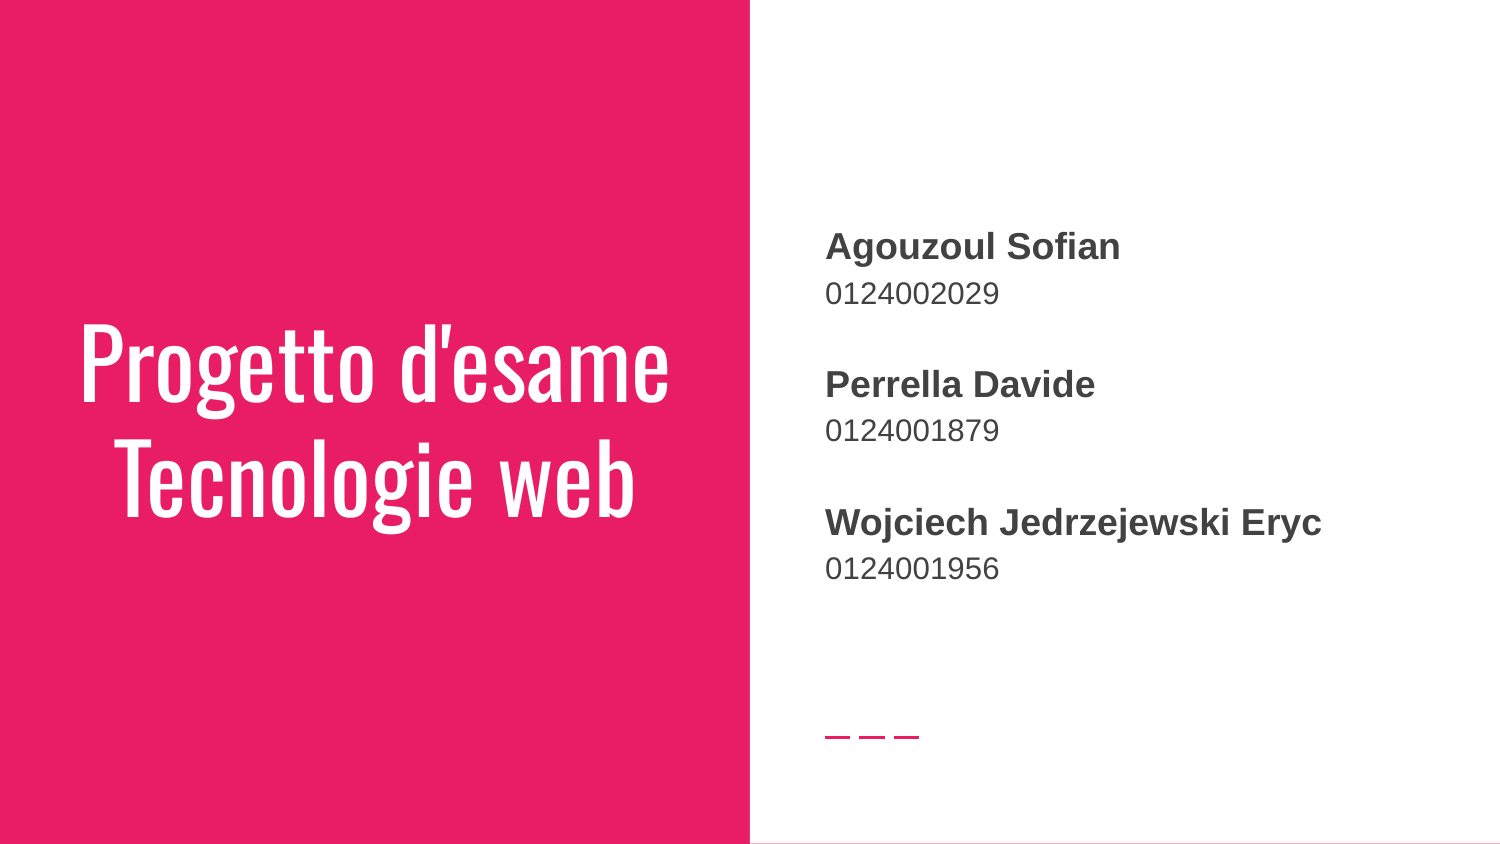

Agouzoul Sofian
0124002029

Perrella Davide
0124001879

Wojciech Jedrzejewski Eryc
0124001956
# Progetto d'esame Tecnologie web